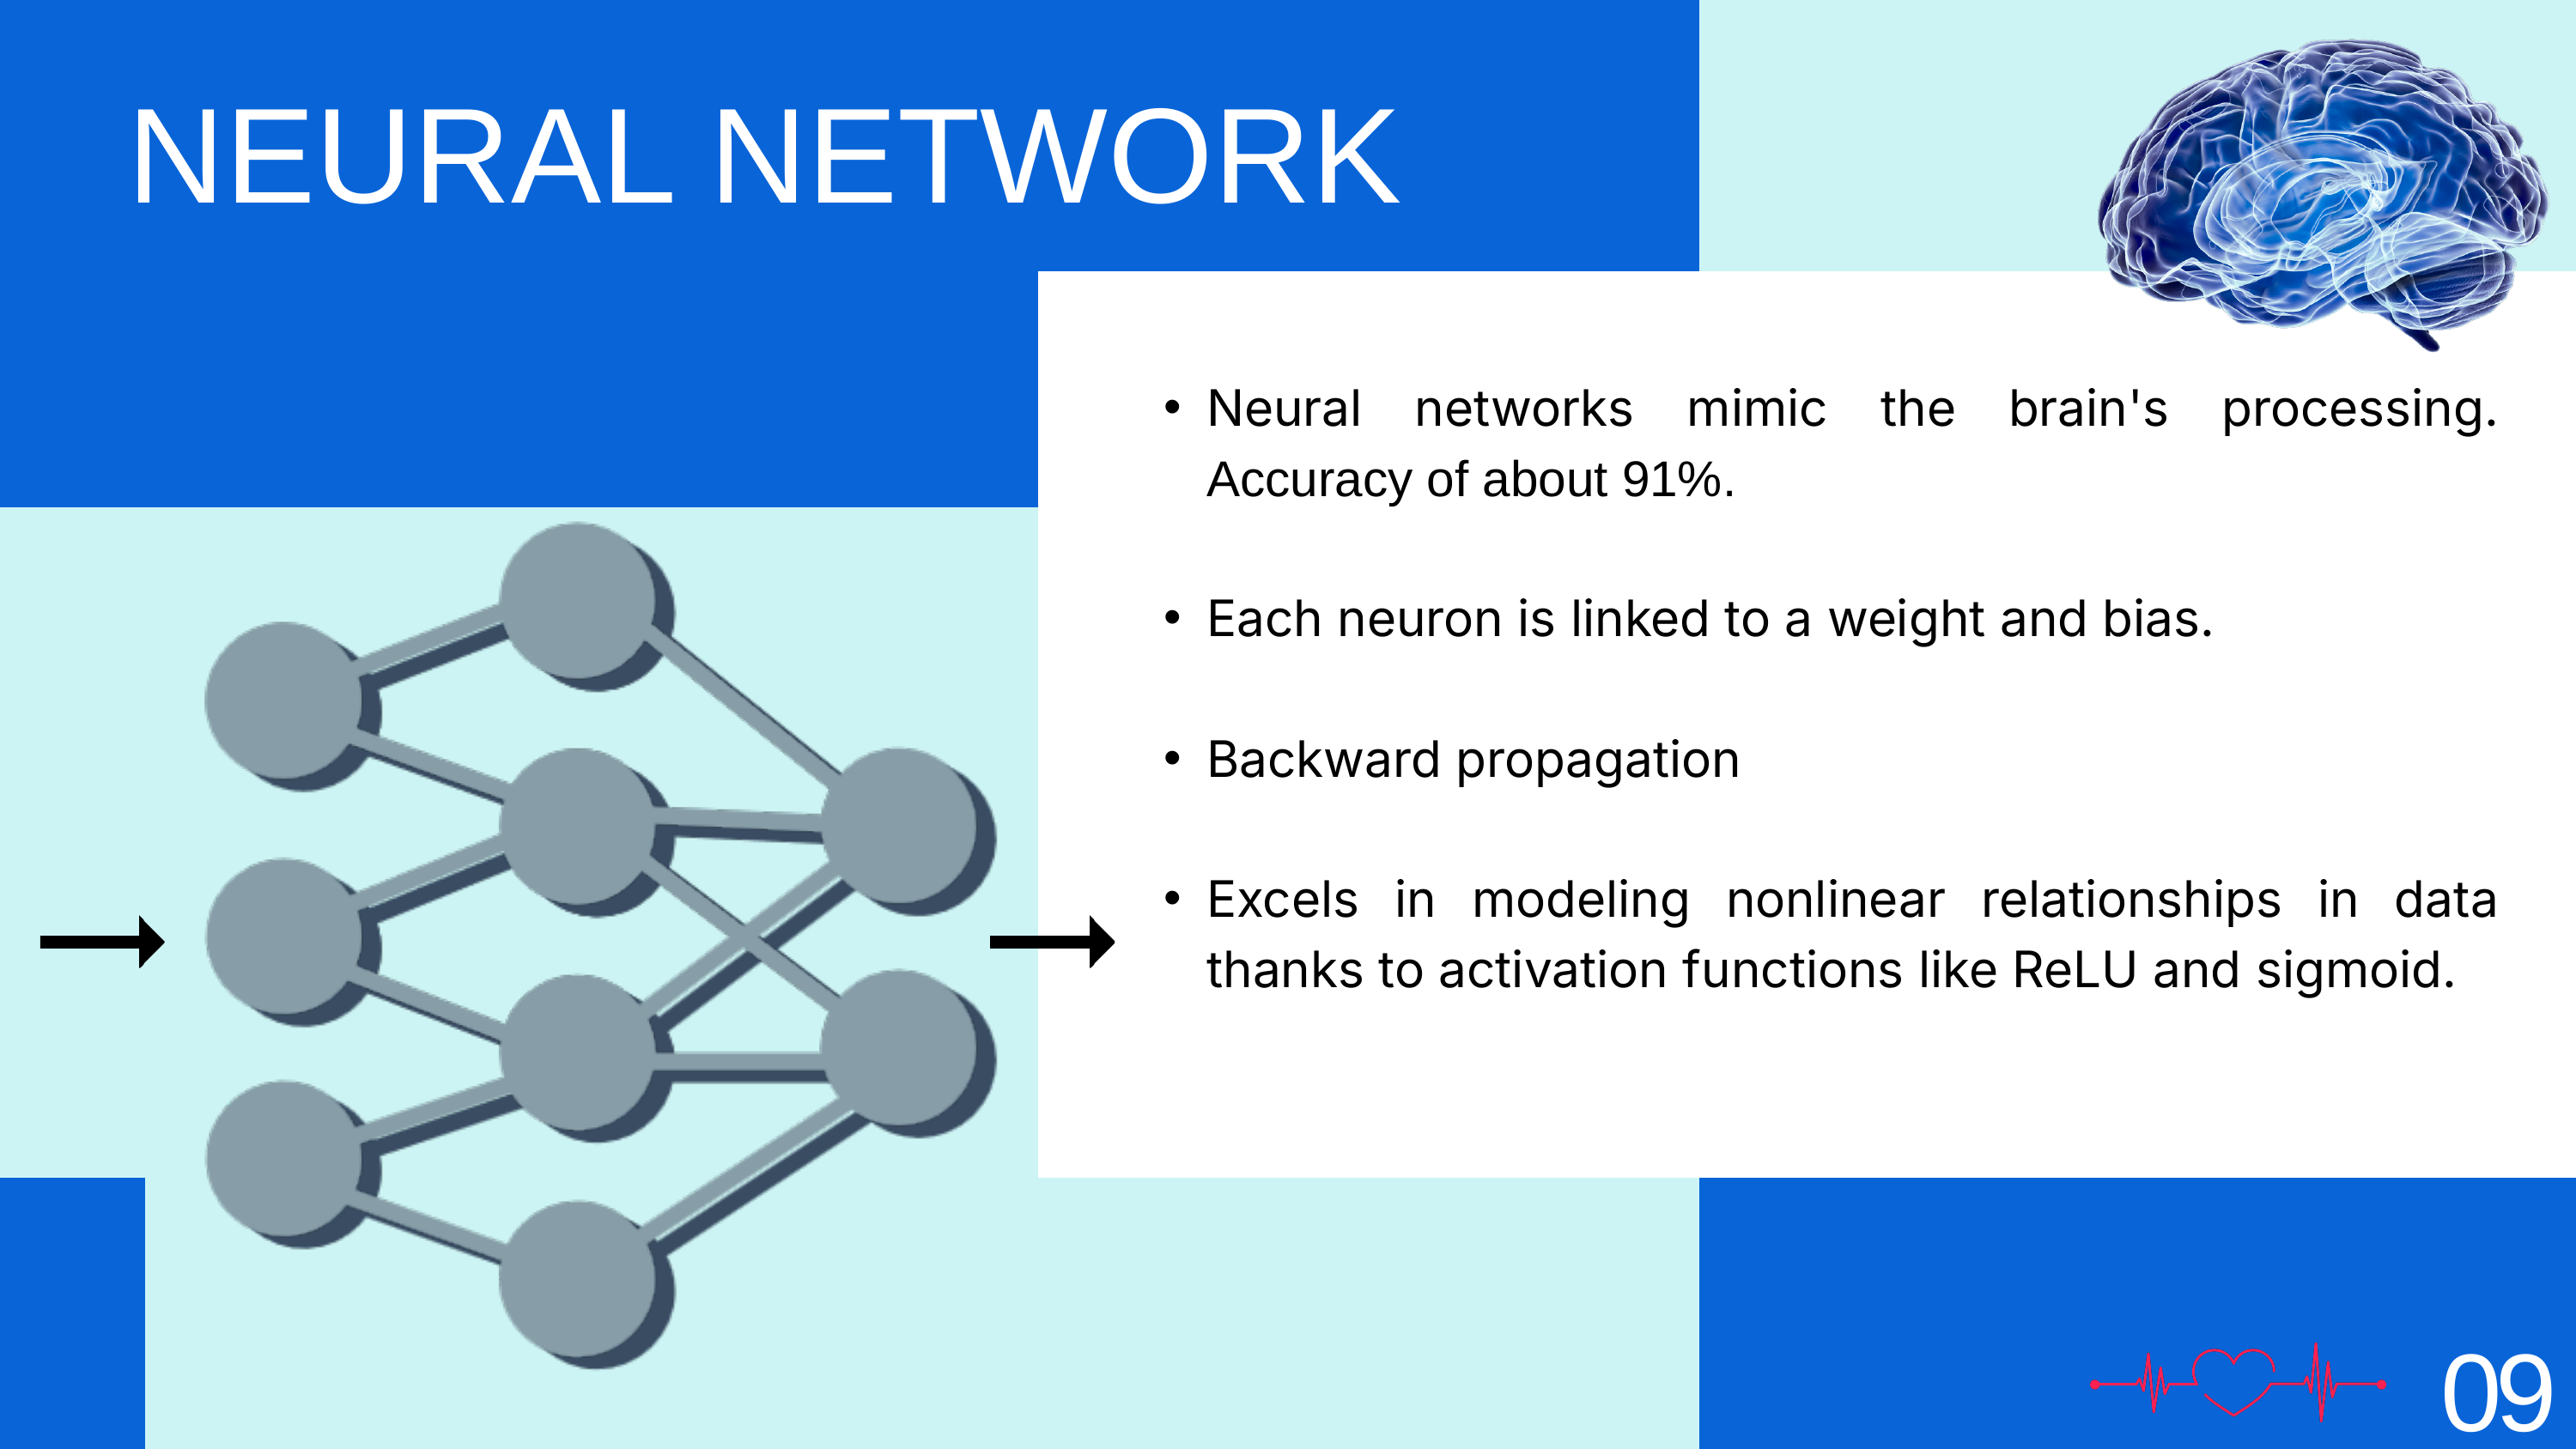

NEURAL NETWORK

Neural networks mimic the brain's processing. Accuracy of about 91%.

Each neuron is linked to a weight and bias.

Backward propagation

Excels in modeling nonlinear relationships in data thanks to activation functions like ReLU and sigmoid.

09